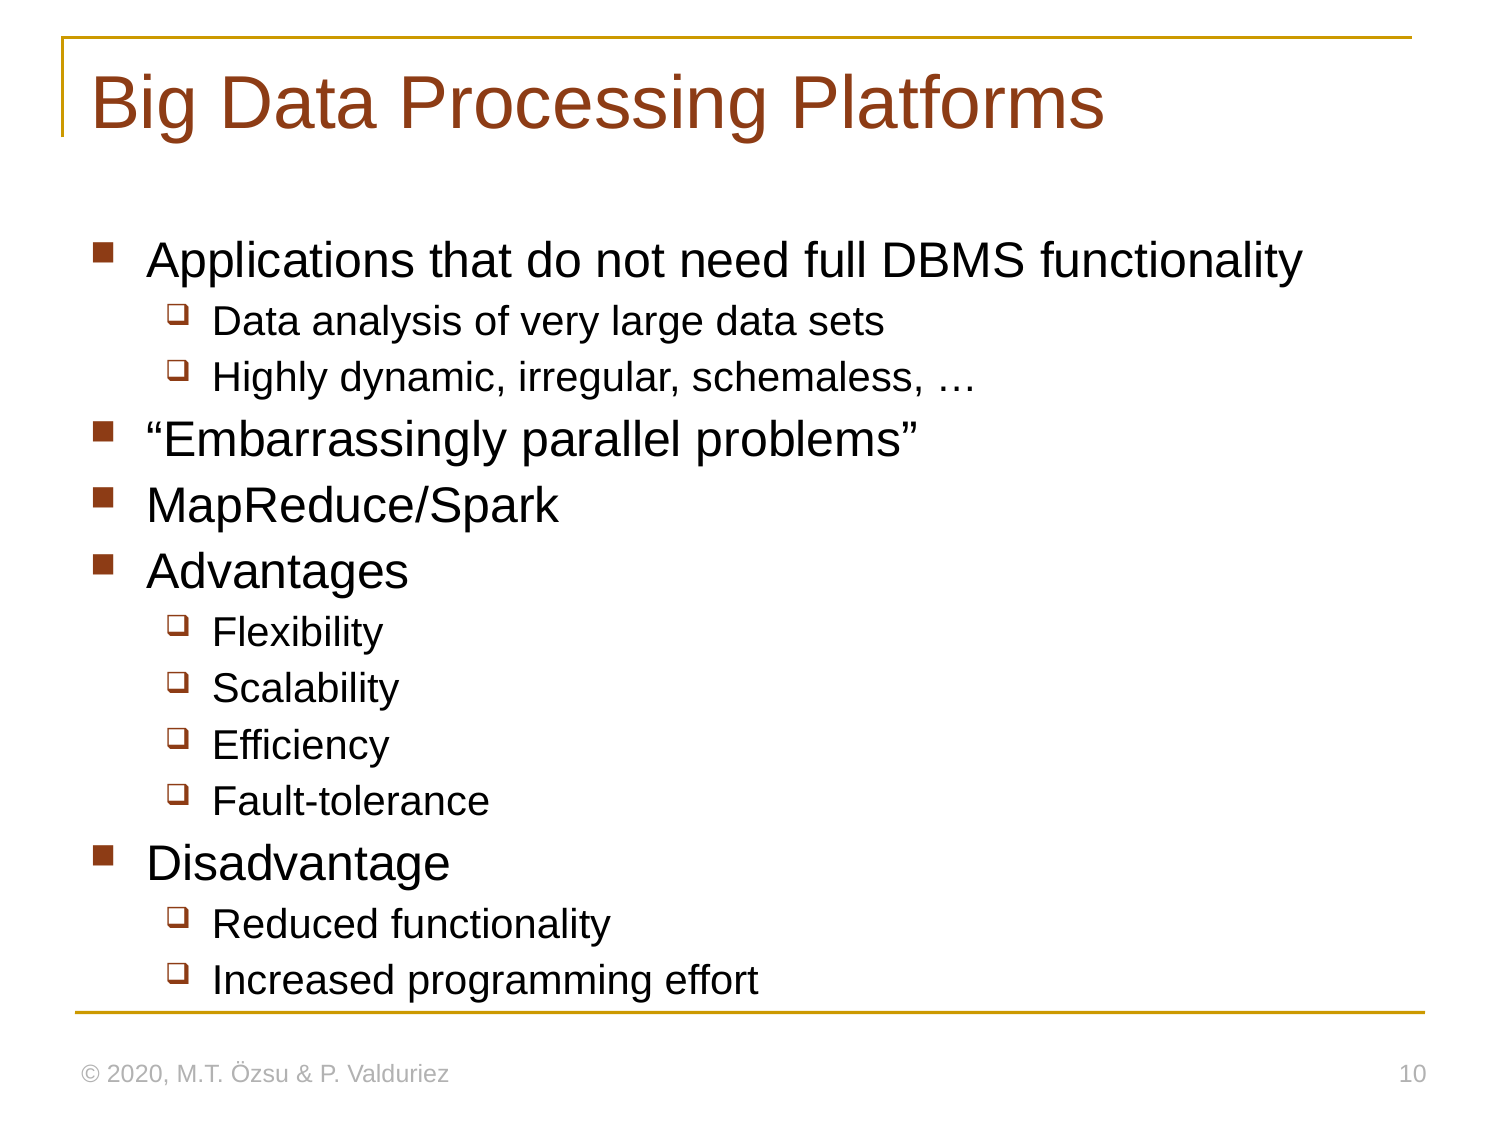

# Big Data Processing Platforms
Applications that do not need full DBMS functionality
Data analysis of very large data sets
Highly dynamic, irregular, schemaless, …
“Embarrassingly parallel problems”
MapReduce/Spark
Advantages
Flexibility
Scalability
Efficiency
Fault-tolerance
Disadvantage
Reduced functionality
Increased programming effort
© 2020, M.T. Özsu & P. Valduriez
10